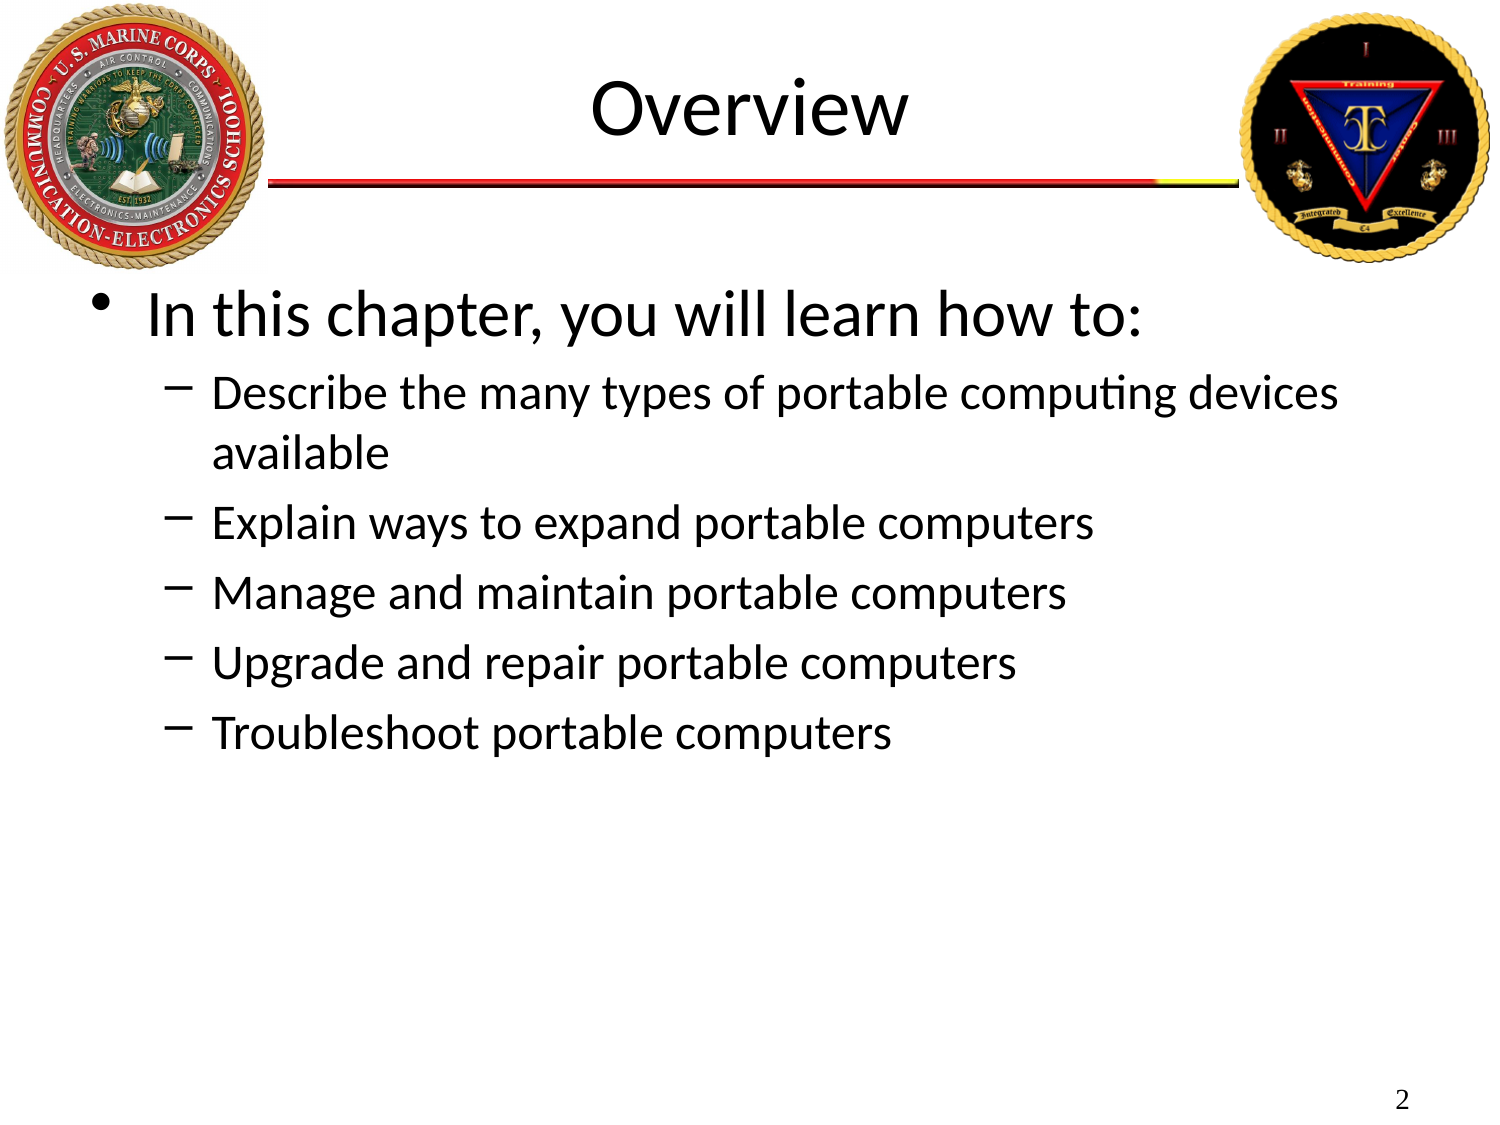

# Overview

In this chapter, you will learn how to:
Describe the many types of portable computing devices available
Explain ways to expand portable computers
Manage and maintain portable computers
Upgrade and repair portable computers
Troubleshoot portable computers